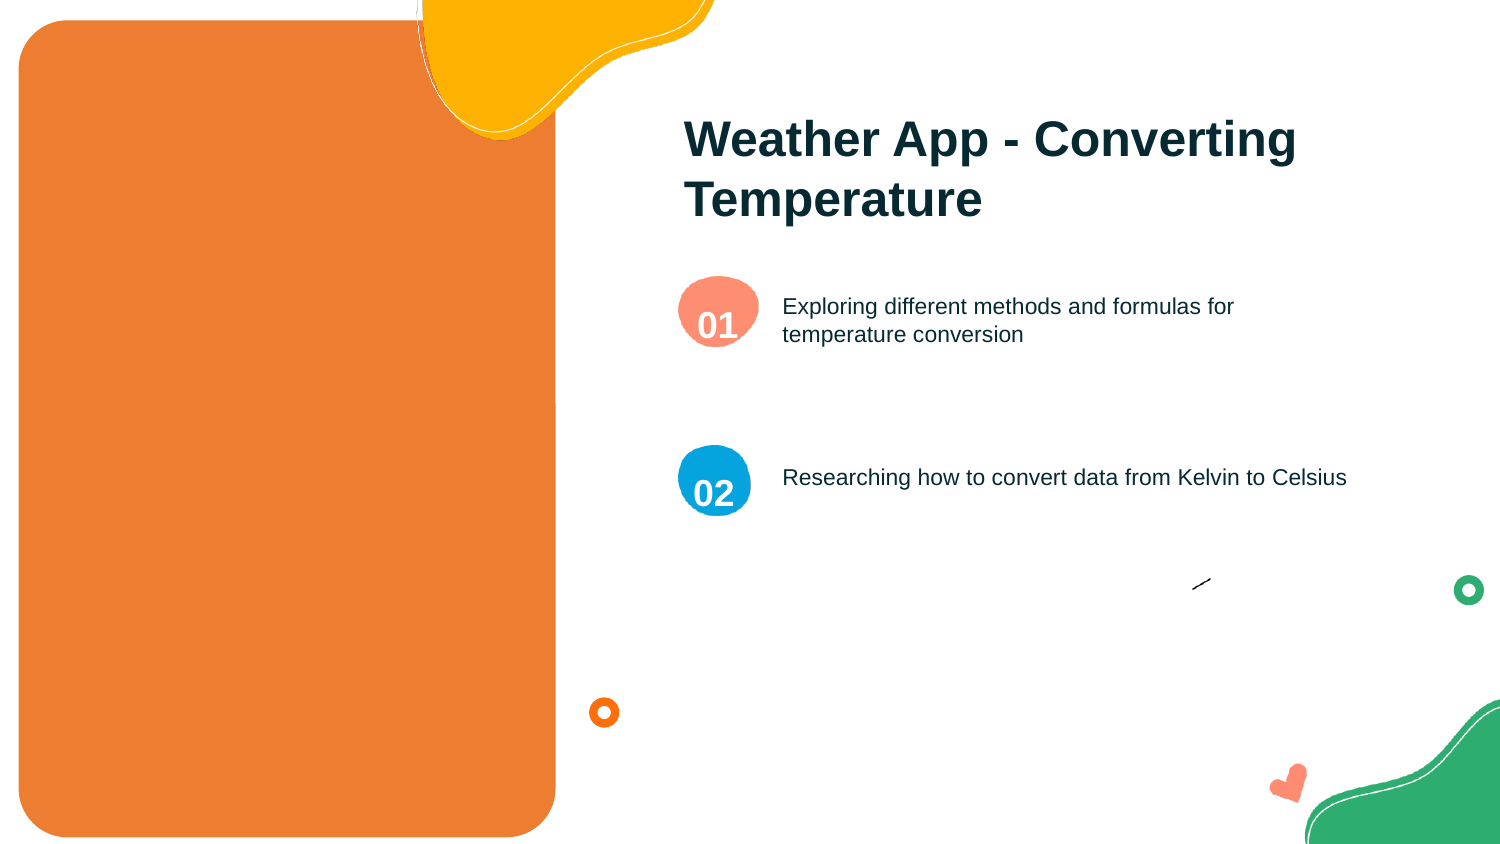

# Weather App - Converting Temperature
Exploring different methods and formulas for temperature conversion
Researching how to convert data from Kelvin to Celsius